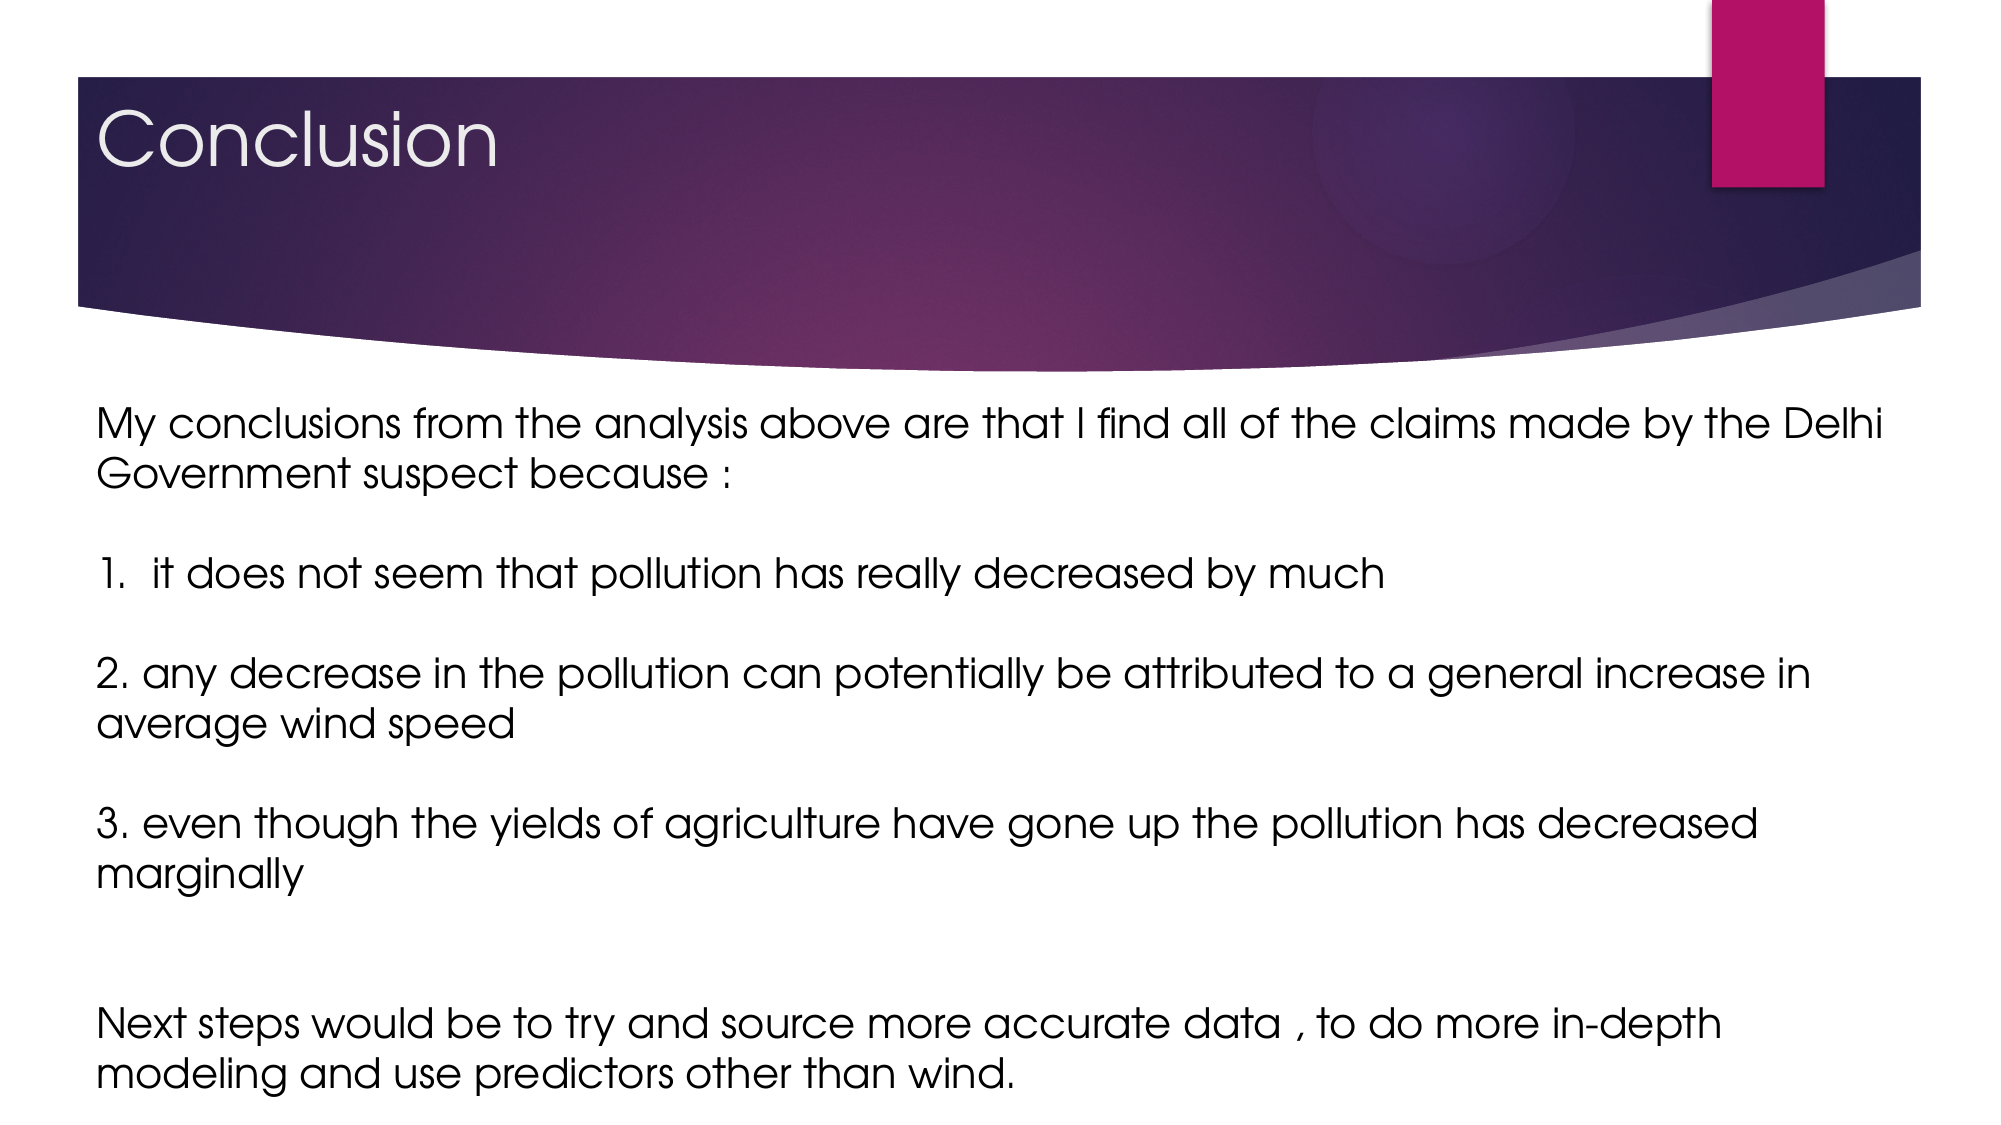

# Conclusion
My conclusions from the analysis above are that I find all of the claims made by the Delhi Government suspect because :

it does not seem that pollution has really decreased by much

2. any decrease in the pollution can potentially be attributed to a general increase in average wind speed

3. even though the yields of agriculture have gone up the pollution has decreased marginally

Next steps would be to try and source more accurate data , to do more in-depth modeling and use predictors other than wind.